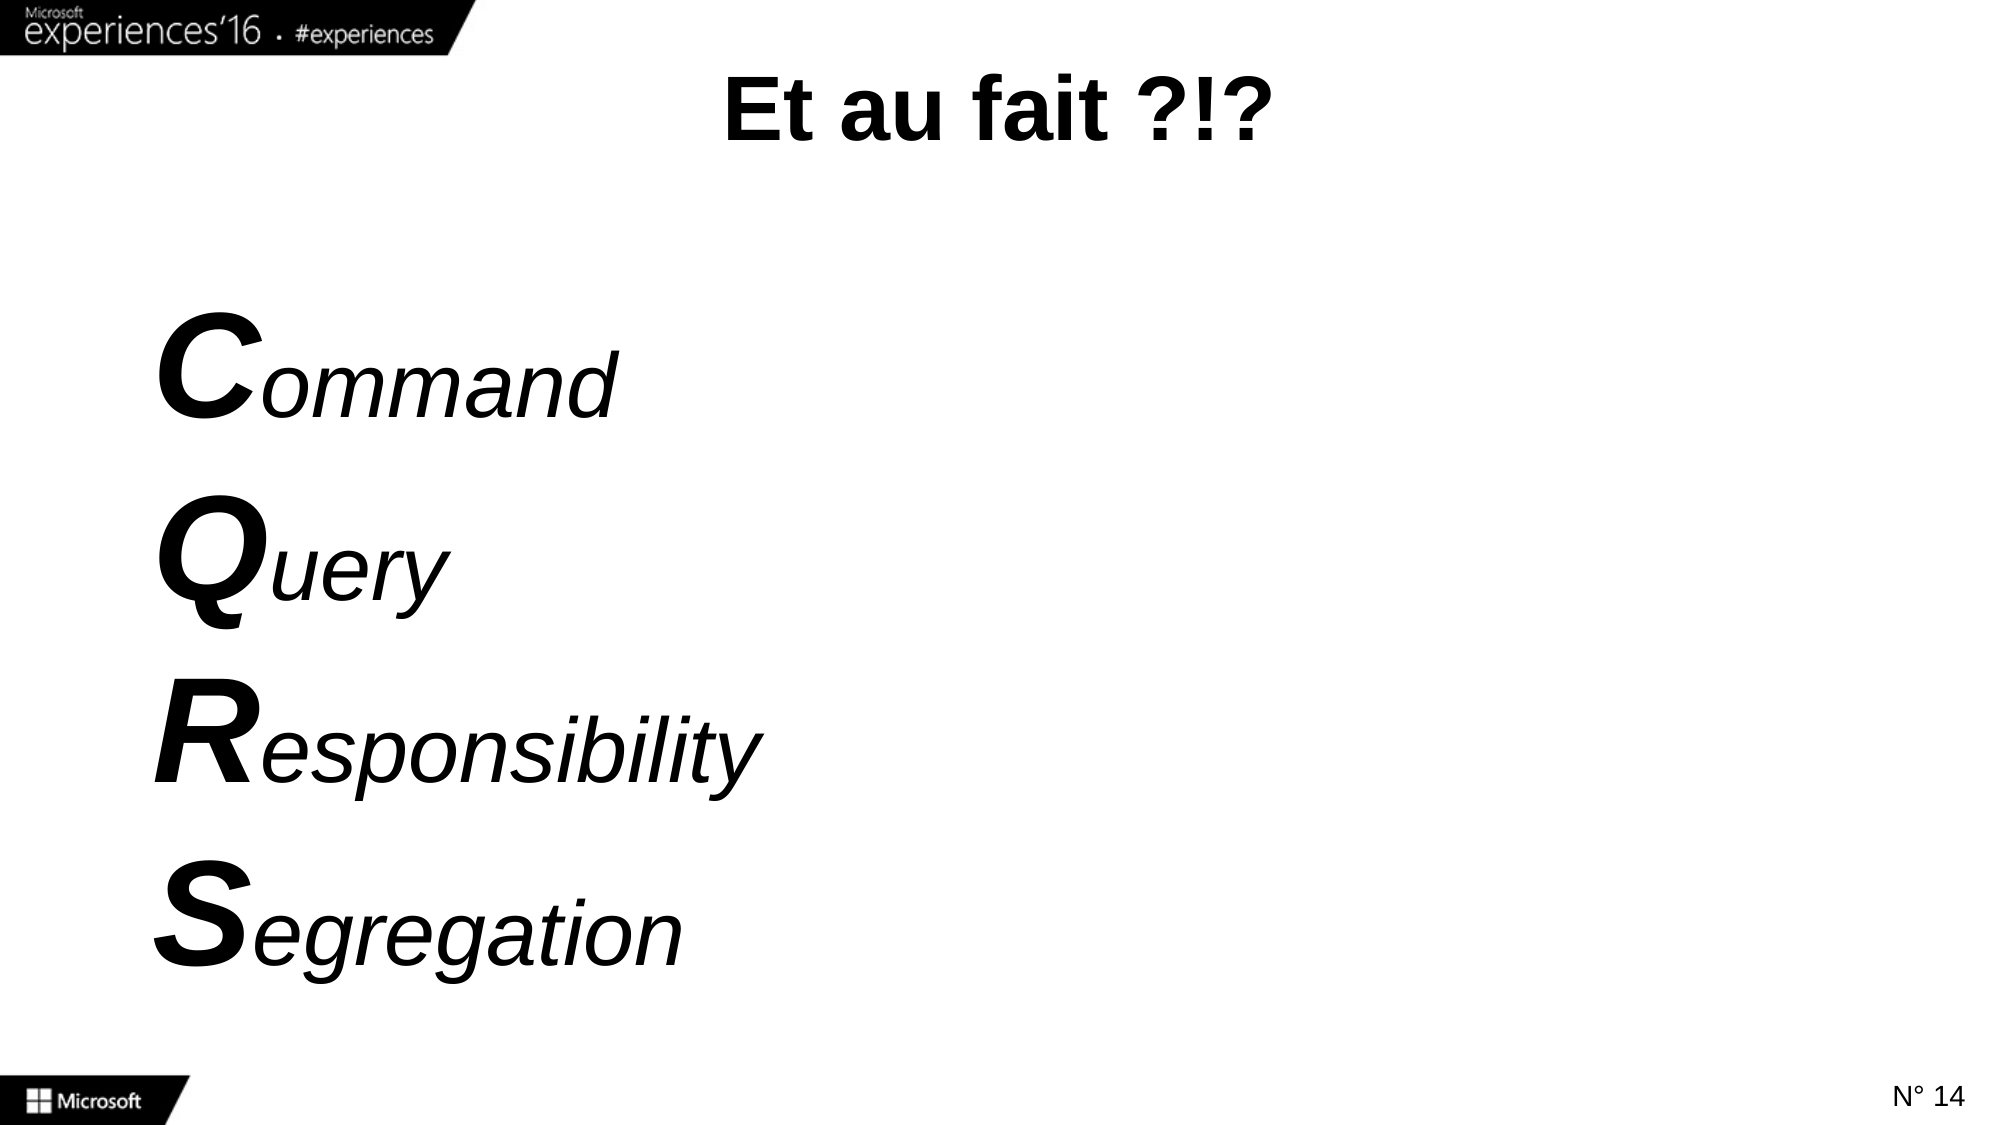

# Et au fait ?!?

Command
Query
Responsibility
Segregation
N° 14